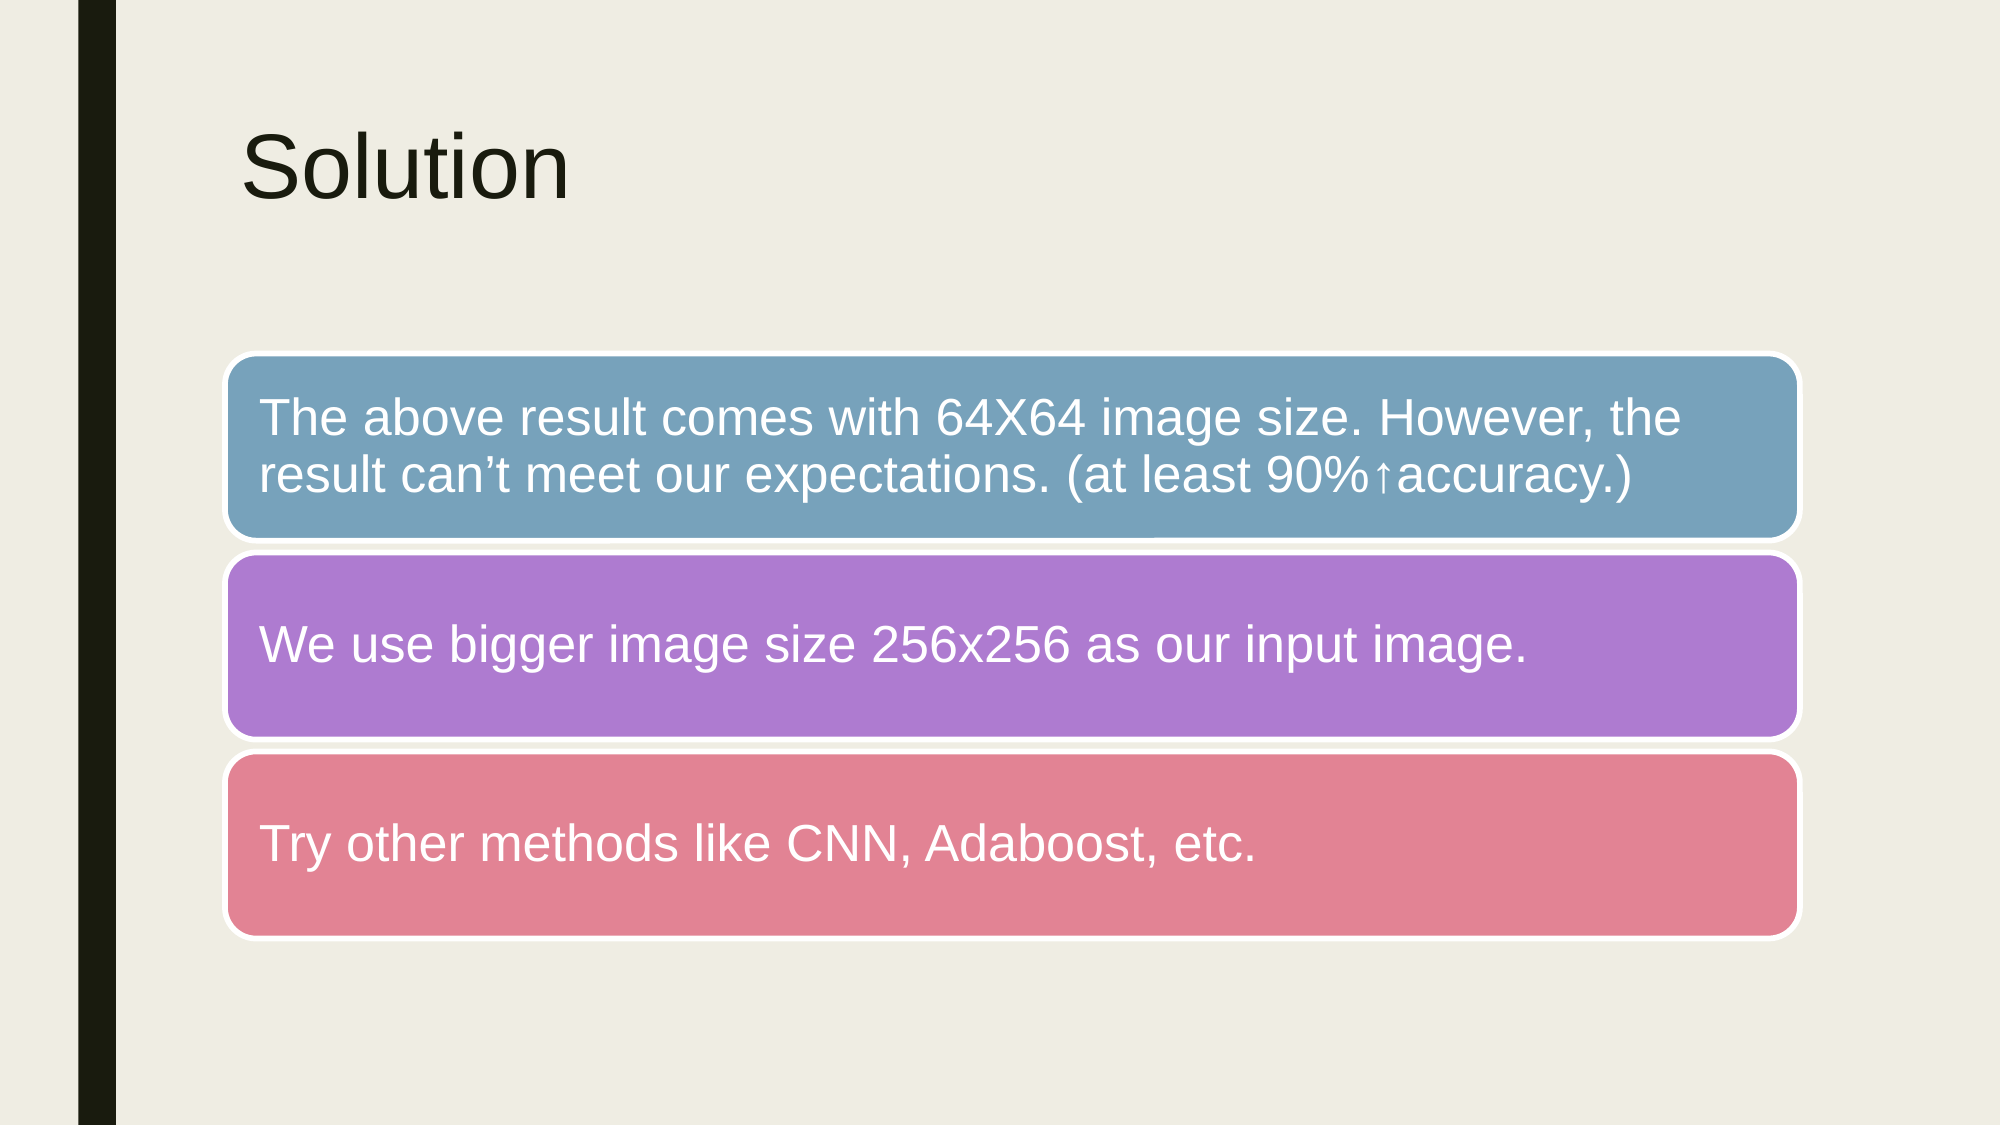

# Solution
The above result comes with 64X64 image size. However, the result can’t meet our expectations. (at least 90%↑accuracy.)
We use bigger image size 256x256 as our input image.
Try other methods like CNN, Adaboost, etc.